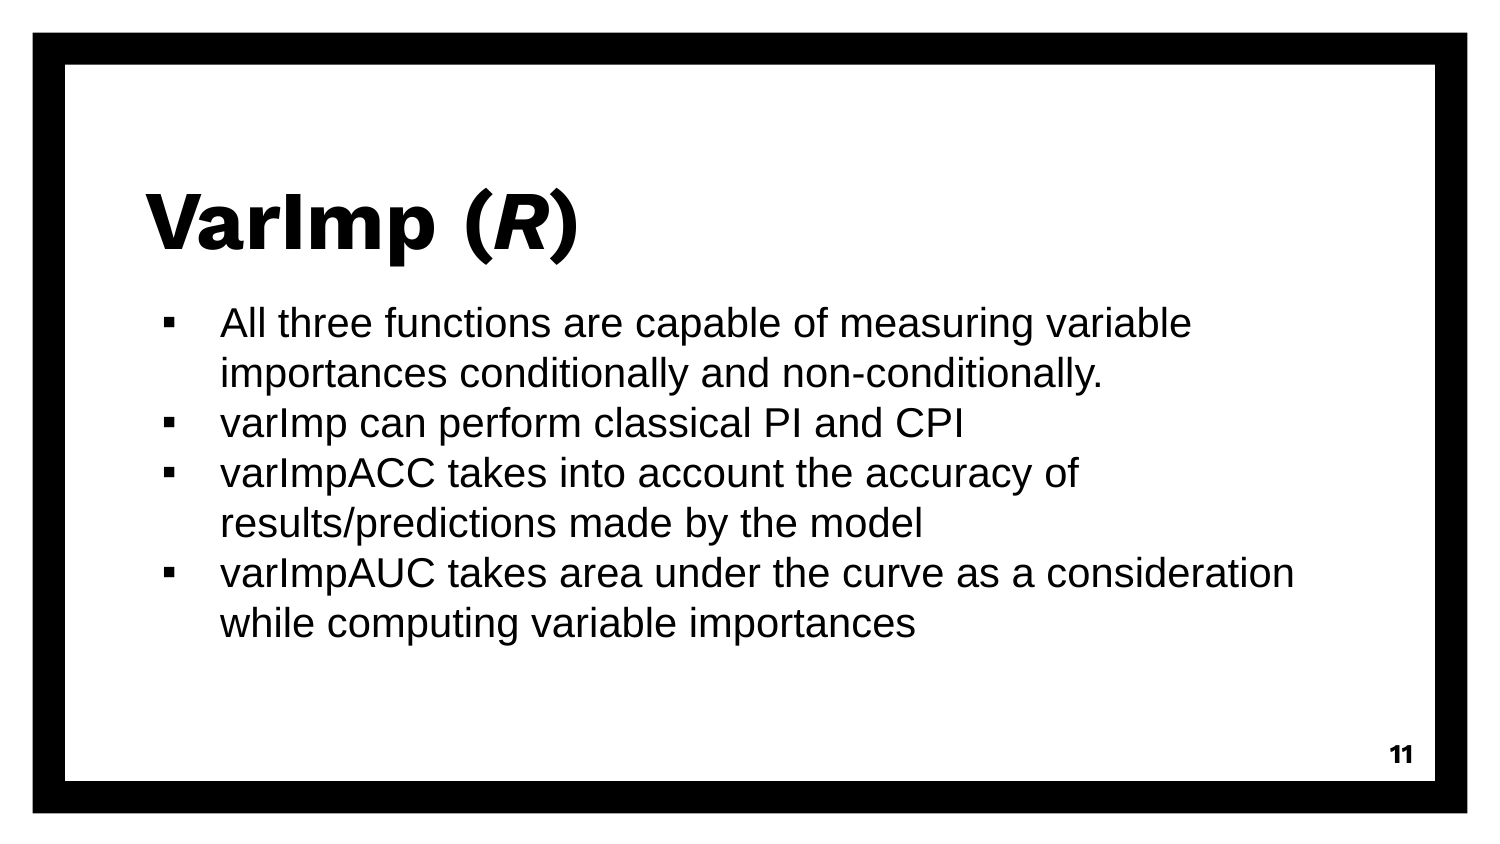

# VarImp (R)
All three functions are capable of measuring variable importances conditionally and non-conditionally.
varImp can perform classical PI and CPI
varImpACC takes into account the accuracy of results/predictions made by the model
varImpAUC takes area under the curve as a consideration while computing variable importances
11